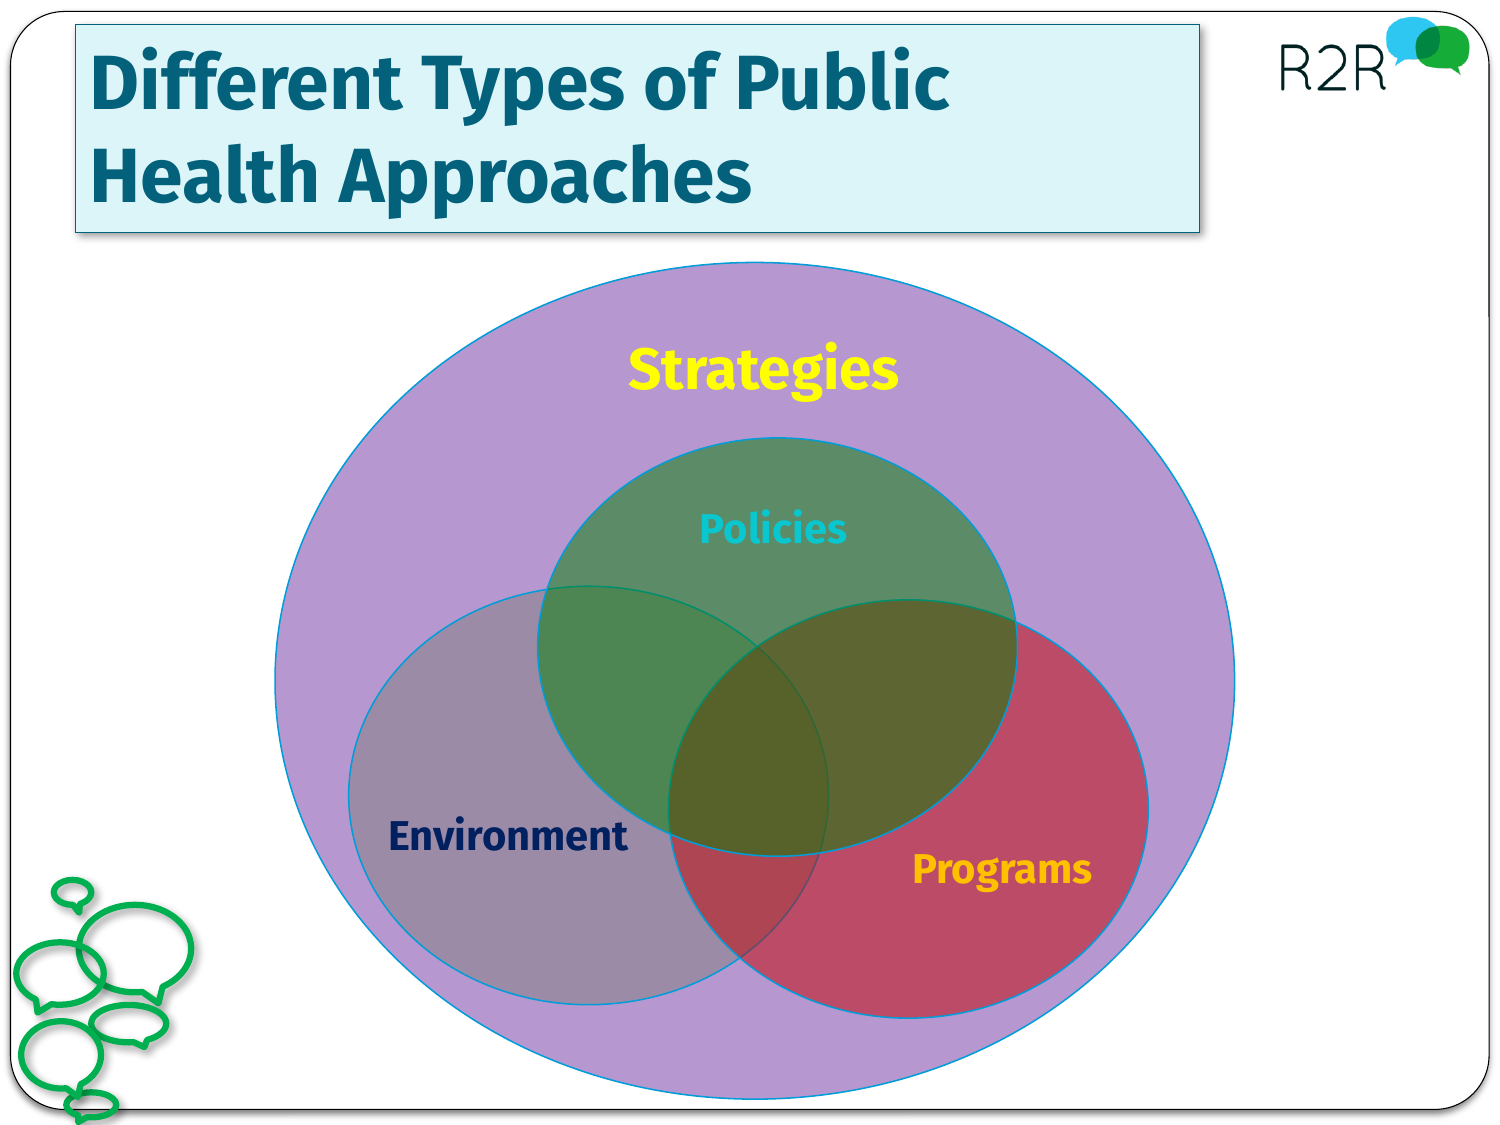

# Different Types of Public Health Approaches

Strategies

Policies

Environment
Programs